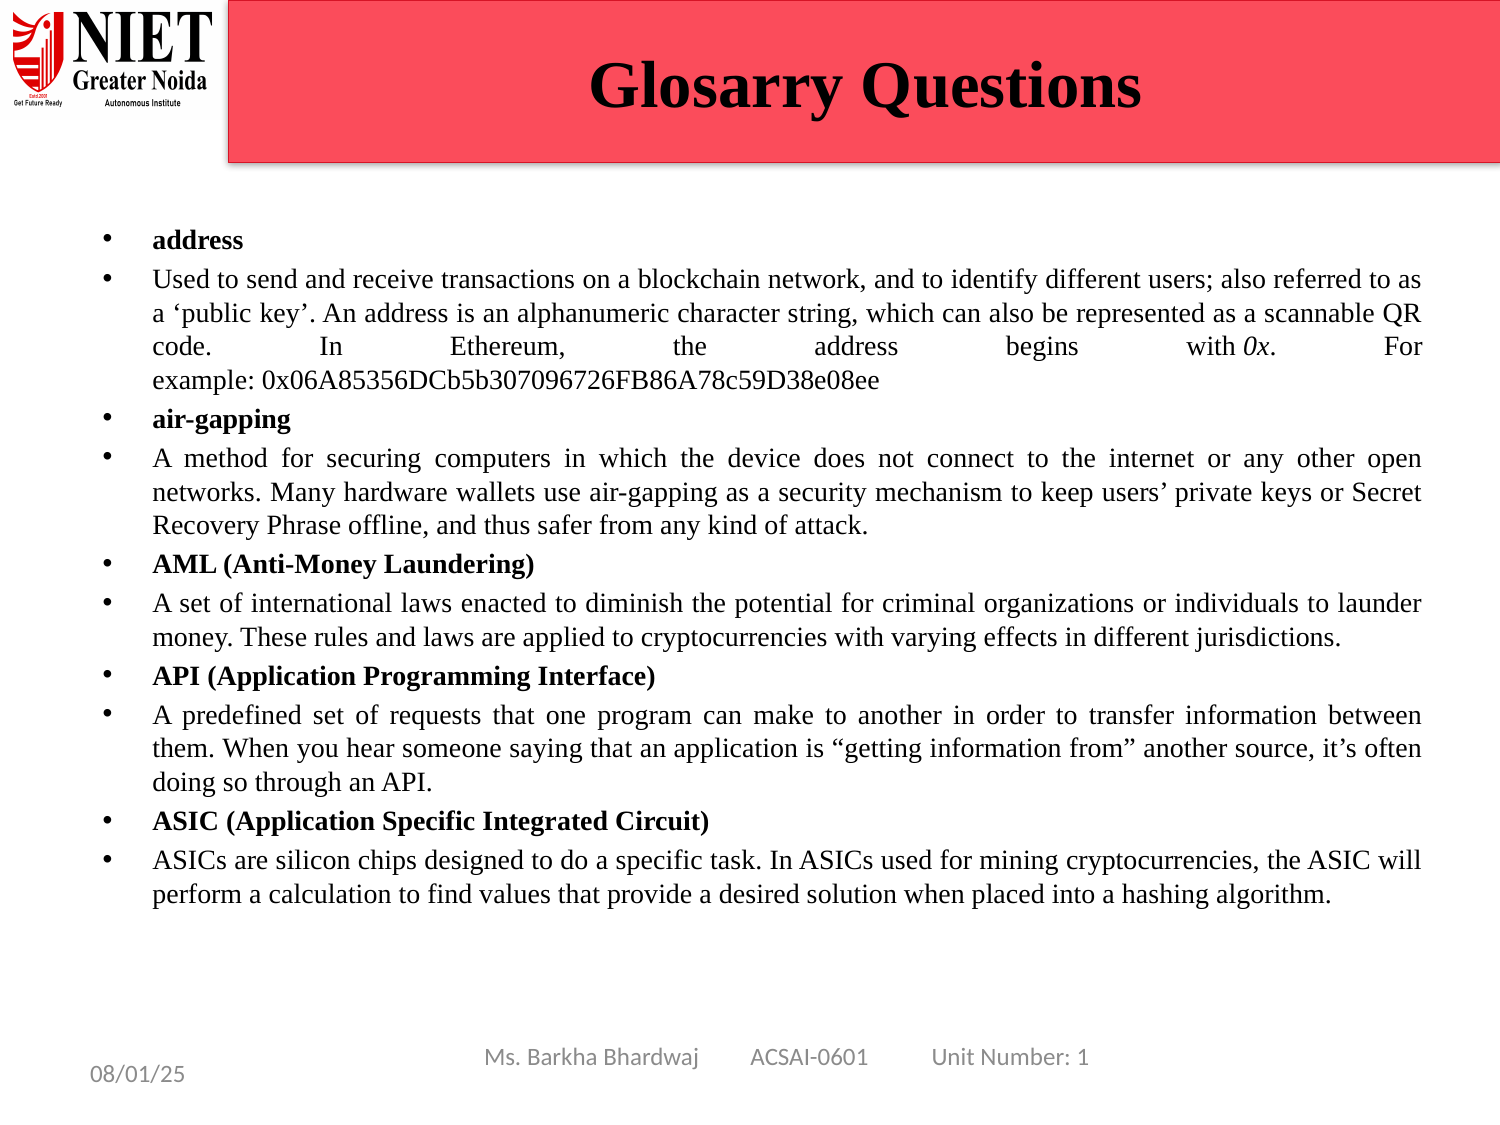

Glosarry Questions

address
Used to send and receive transactions on a blockchain network, and to identify different users; also referred to as a ‘public key’. An address is an alphanumeric character string, which can also be represented as a scannable QR code. In Ethereum, the address begins with 0x. For example: 0x06A85356DCb5b307096726FB86A78c59D38e08ee
air-gapping
A method for securing computers in which the device does not connect to the internet or any other open networks. Many hardware wallets use air-gapping as a security mechanism to keep users’ private keys or Secret Recovery Phrase offline, and thus safer from any kind of attack.
AML (Anti-Money Laundering)
A set of international laws enacted to diminish the potential for criminal organizations or individuals to launder money. These rules and laws are applied to cryptocurrencies with varying effects in different jurisdictions.
API (Application Programming Interface)
A predefined set of requests that one program can make to another in order to transfer information between them. When you hear someone saying that an application is “getting information from” another source, it’s often doing so through an API.
ASIC (Application Specific Integrated Circuit)
ASICs are silicon chips designed to do a specific task. In ASICs used for mining cryptocurrencies, the ASIC will perform a calculation to find values that provide a desired solution when placed into a hashing algorithm.

Ms. Barkha Bhardwaj         ACSAI-0601           Unit Number: 1
08/01/25